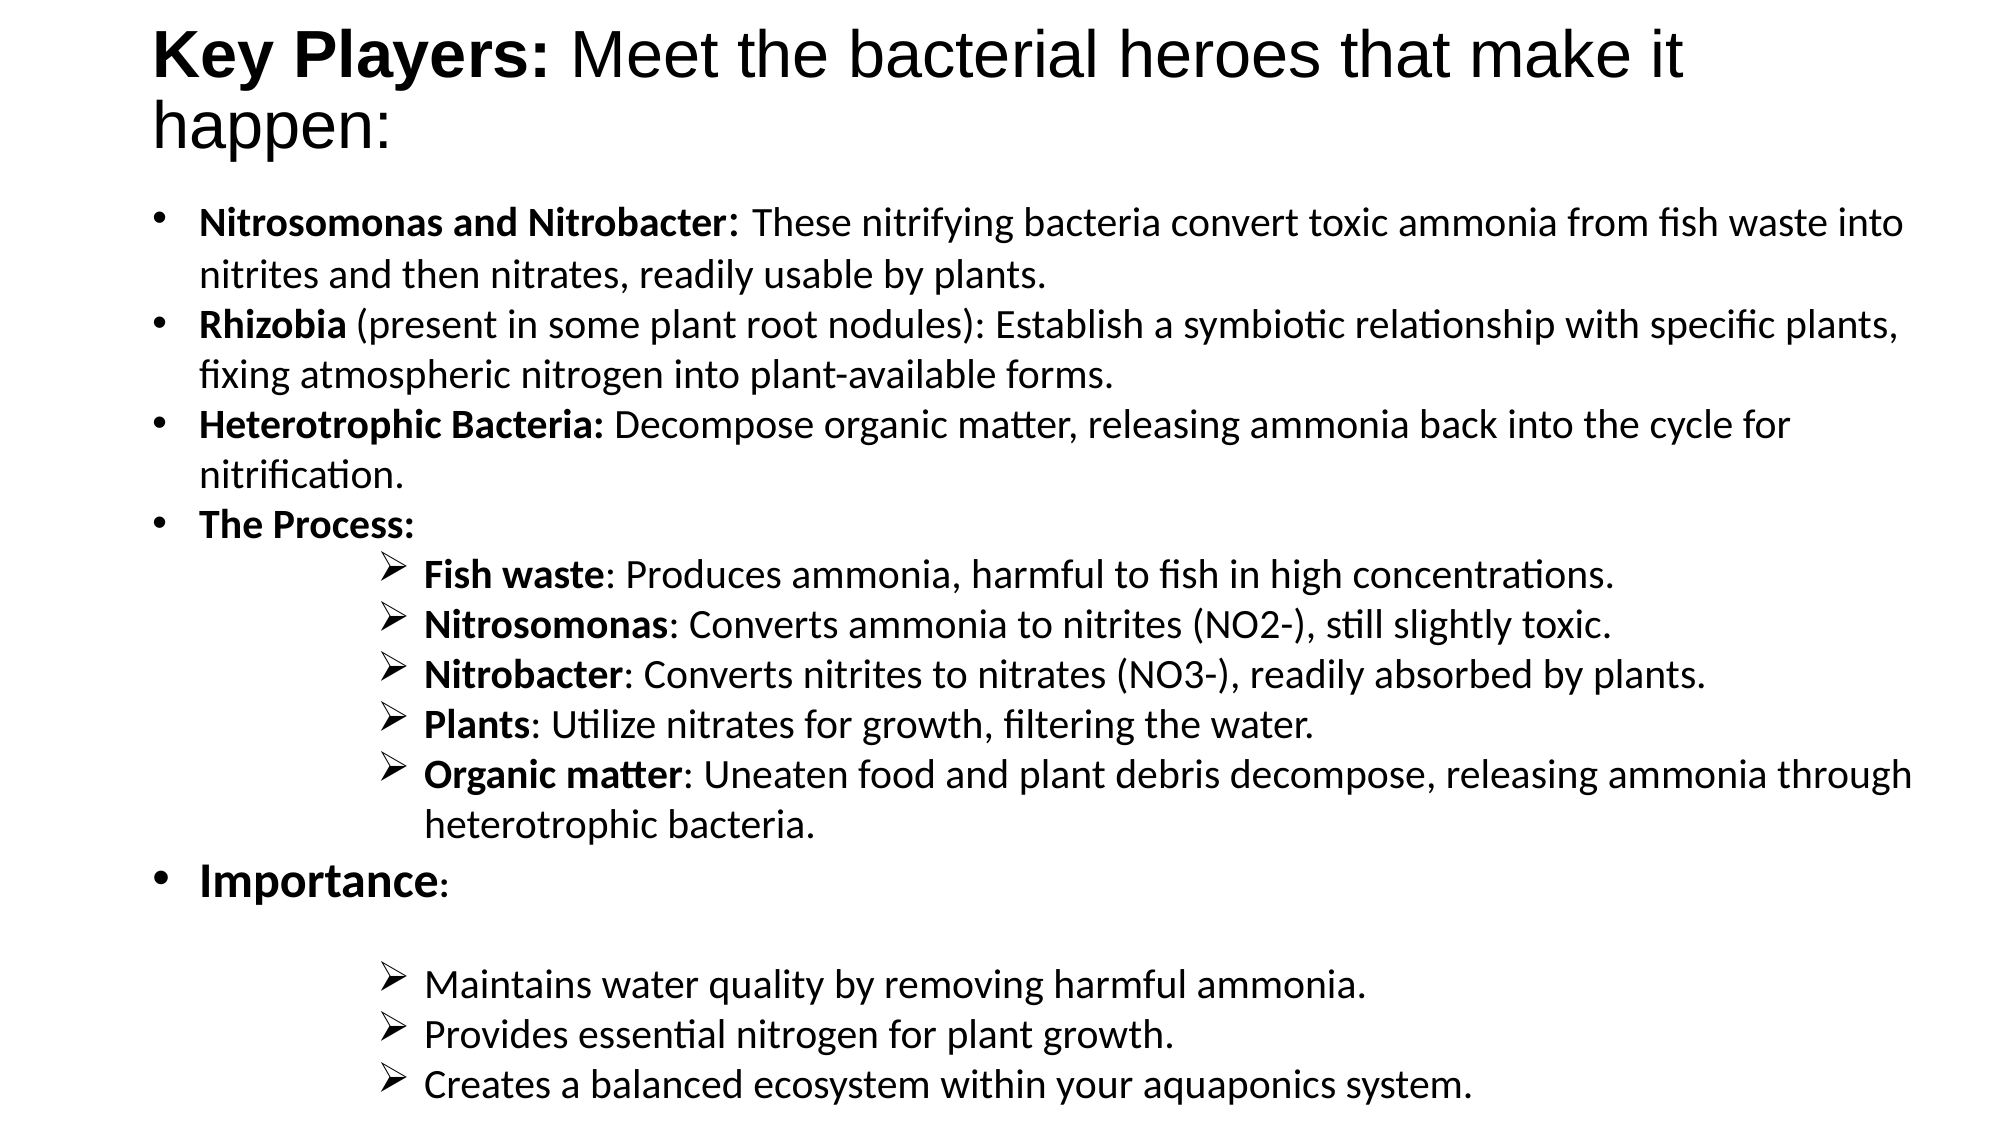

# Key Players: Meet the bacterial heroes that make it happen:
Nitrosomonas and Nitrobacter: These nitrifying bacteria convert toxic ammonia from fish waste into nitrites and then nitrates, readily usable by plants.
Rhizobia (present in some plant root nodules): Establish a symbiotic relationship with specific plants, fixing atmospheric nitrogen into plant-available forms.
Heterotrophic Bacteria: Decompose organic matter, releasing ammonia back into the cycle for nitrification.
The Process:
Fish waste: Produces ammonia, harmful to fish in high concentrations.
Nitrosomonas: Converts ammonia to nitrites (NO2-), still slightly toxic.
Nitrobacter: Converts nitrites to nitrates (NO3-), readily absorbed by plants.
Plants: Utilize nitrates for growth, filtering the water.
Organic matter: Uneaten food and plant debris decompose, releasing ammonia through heterotrophic bacteria.
Importance:

Maintains water quality by removing harmful ammonia.
Provides essential nitrogen for plant growth.
Creates a balanced ecosystem within your aquaponics system.